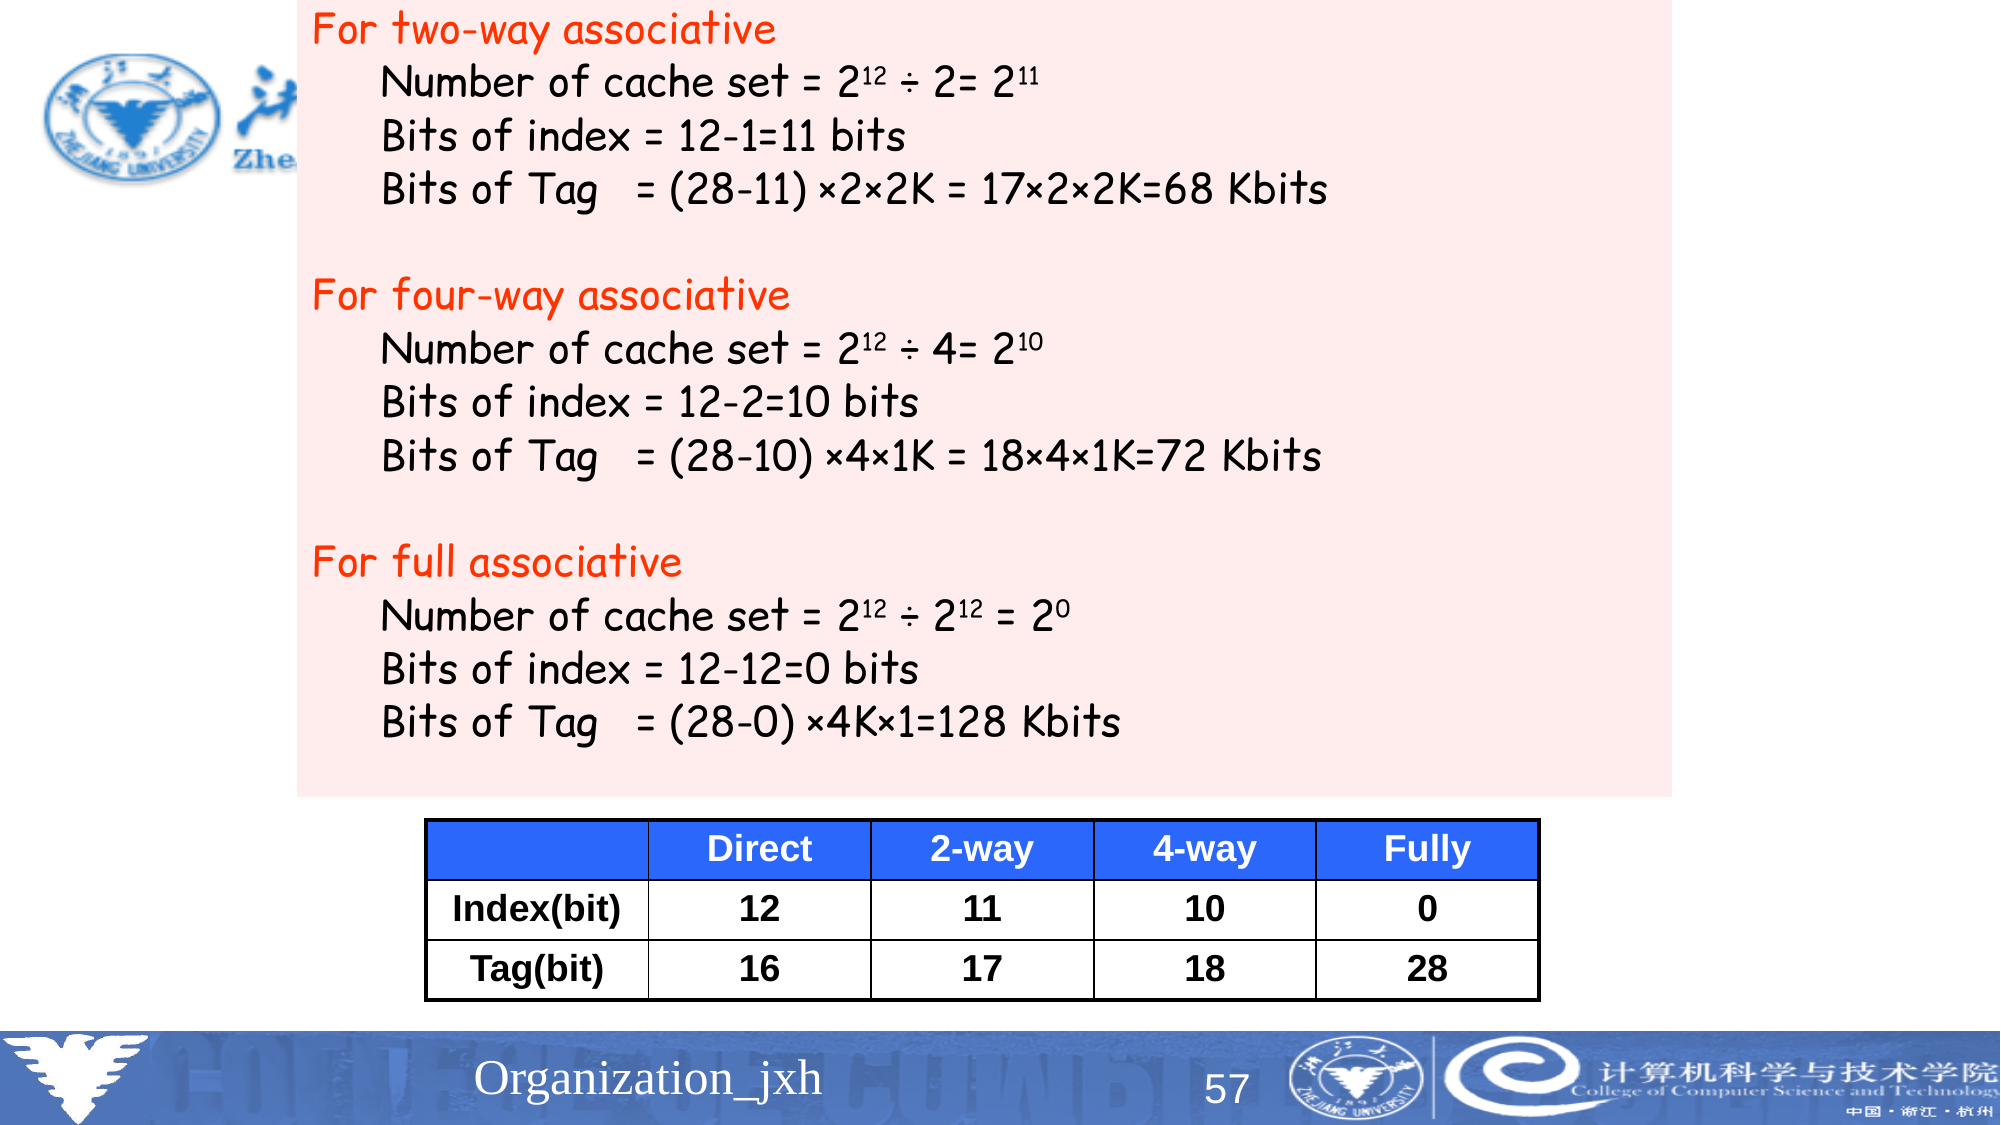

For two-way associative
	 Number of cache set = 212 ÷ 2= 211
	 Bits of index = 12-1=11 bits
	 Bits of Tag   = (28-11) ×2×2K = 17×2×2K=68 Kbits

For four-way associative
	 Number of cache set = 212 ÷ 4= 210
	 Bits of index = 12-2=10 bits
	 Bits of Tag   = (28-10) ×4×1K = 18×4×1K=72 Kbits

For full associative
	 Number of cache set = 212 ÷ 212 = 20
	 Bits of index = 12-12=0 bits
	 Bits of Tag   = (28-0) ×4K×1=128 Kbits

#
|  | Direct | 2-way | 4-way | Fully |
| --- | --- | --- | --- | --- |
| Index(bit) | 12 | 11 | 10 | 0 |
| Tag(bit) | 16 | 17 | 18 | 28 |